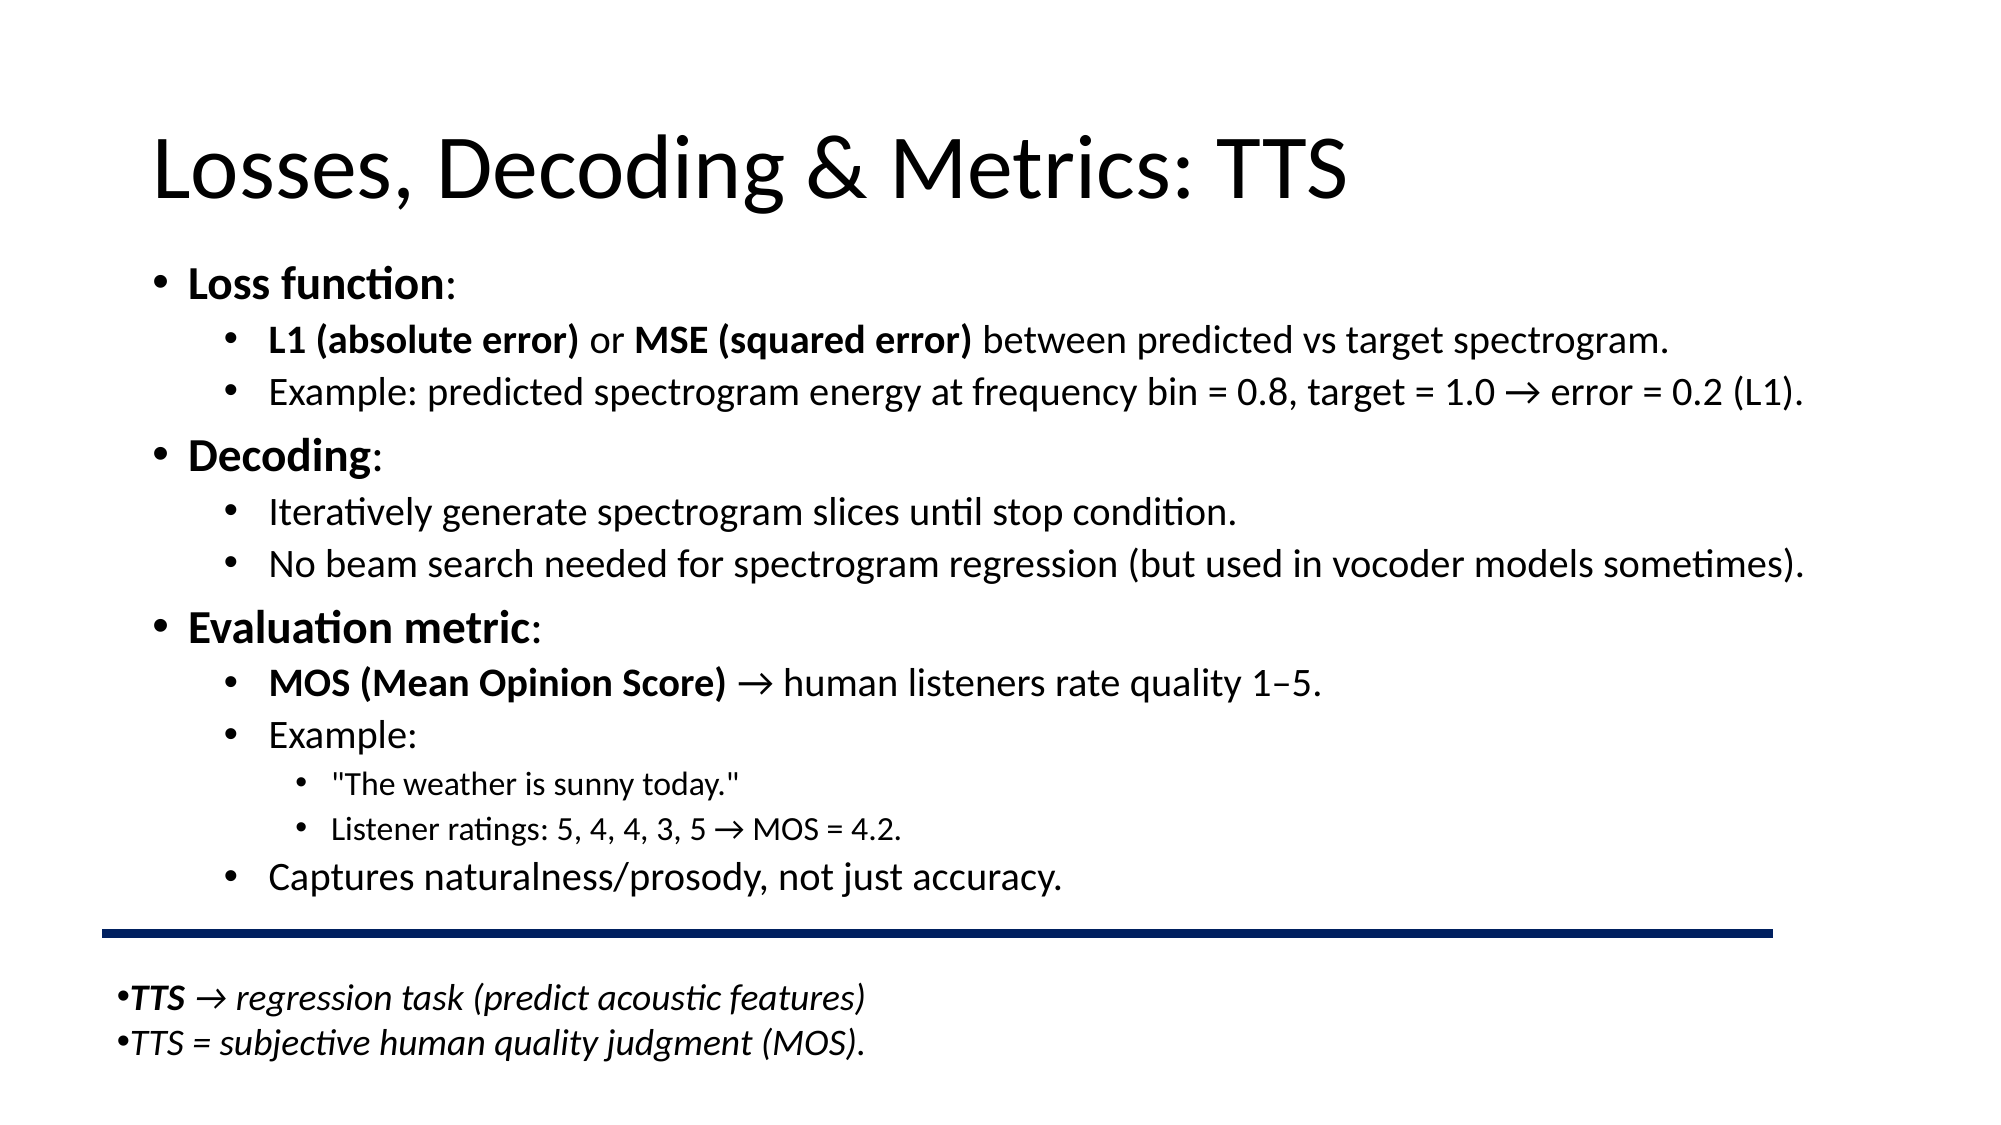

# Losses, Decoding & Metrics: TTS
Loss function:
L1 (absolute error) or MSE (squared error) between predicted vs target spectrogram.
Example: predicted spectrogram energy at frequency bin = 0.8, target = 1.0 → error = 0.2 (L1).
Decoding:
Iteratively generate spectrogram slices until stop condition.
No beam search needed for spectrogram regression (but used in vocoder models sometimes).
Evaluation metric:
MOS (Mean Opinion Score) → human listeners rate quality 1–5.
Example:
"The weather is sunny today."
Listener ratings: 5, 4, 4, 3, 5 → MOS = 4.2.
Captures naturalness/prosody, not just accuracy.

TTS → regression task (predict acoustic features)
TTS = subjective human quality judgment (MOS).